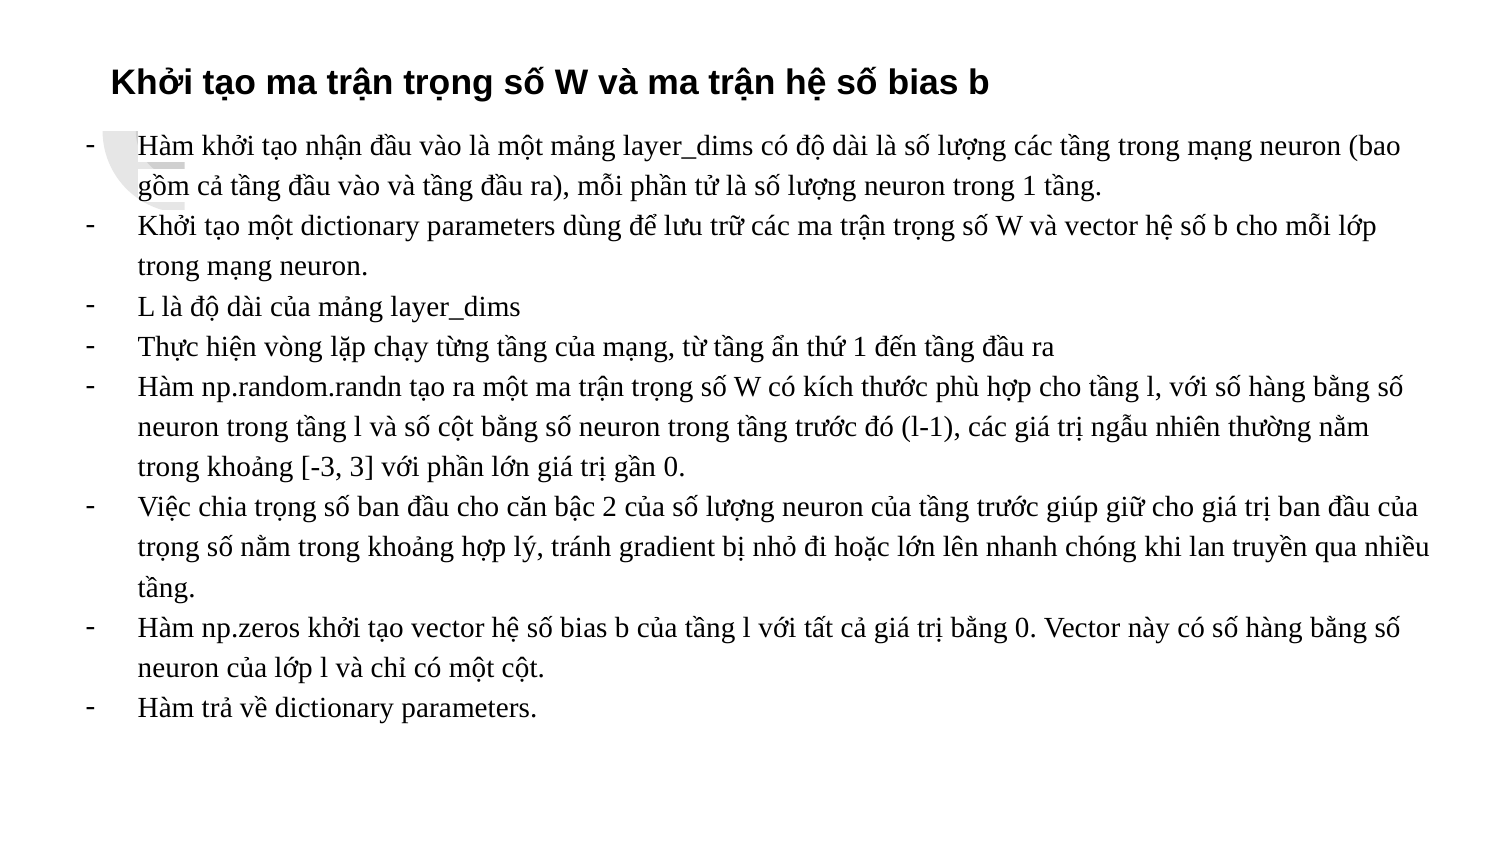

# Khởi tạo ma trận trọng số W và ma trận hệ số bias b

Hàm khởi tạo nhận đầu vào là một mảng layer_dims có độ dài là số lượng các tầng trong mạng neuron (bao gồm cả tầng đầu vào và tầng đầu ra), mỗi phần tử là số lượng neuron trong 1 tầng.
Khởi tạo một dictionary parameters dùng để lưu trữ các ma trận trọng số W và vector hệ số b cho mỗi lớp trong mạng neuron.
L là độ dài của mảng layer_dims
Thực hiện vòng lặp chạy từng tầng của mạng, từ tầng ẩn thứ 1 đến tầng đầu ra
Hàm np.random.randn tạo ra một ma trận trọng số W có kích thước phù hợp cho tầng l, với số hàng bằng số neuron trong tầng l và số cột bằng số neuron trong tầng trước đó (l-1), các giá trị ngẫu nhiên thường nằm trong khoảng [-3, 3] với phần lớn giá trị gần 0.
Việc chia trọng số ban đầu cho căn bậc 2 của số lượng neuron của tầng trước giúp giữ cho giá trị ban đầu của trọng số nằm trong khoảng hợp lý, tránh gradient bị nhỏ đi hoặc lớn lên nhanh chóng khi lan truyền qua nhiều tầng.
Hàm np.zeros khởi tạo vector hệ số bias b của tầng l với tất cả giá trị bằng 0. Vector này có số hàng bằng số neuron của lớp l và chỉ có một cột.
Hàm trả về dictionary parameters.